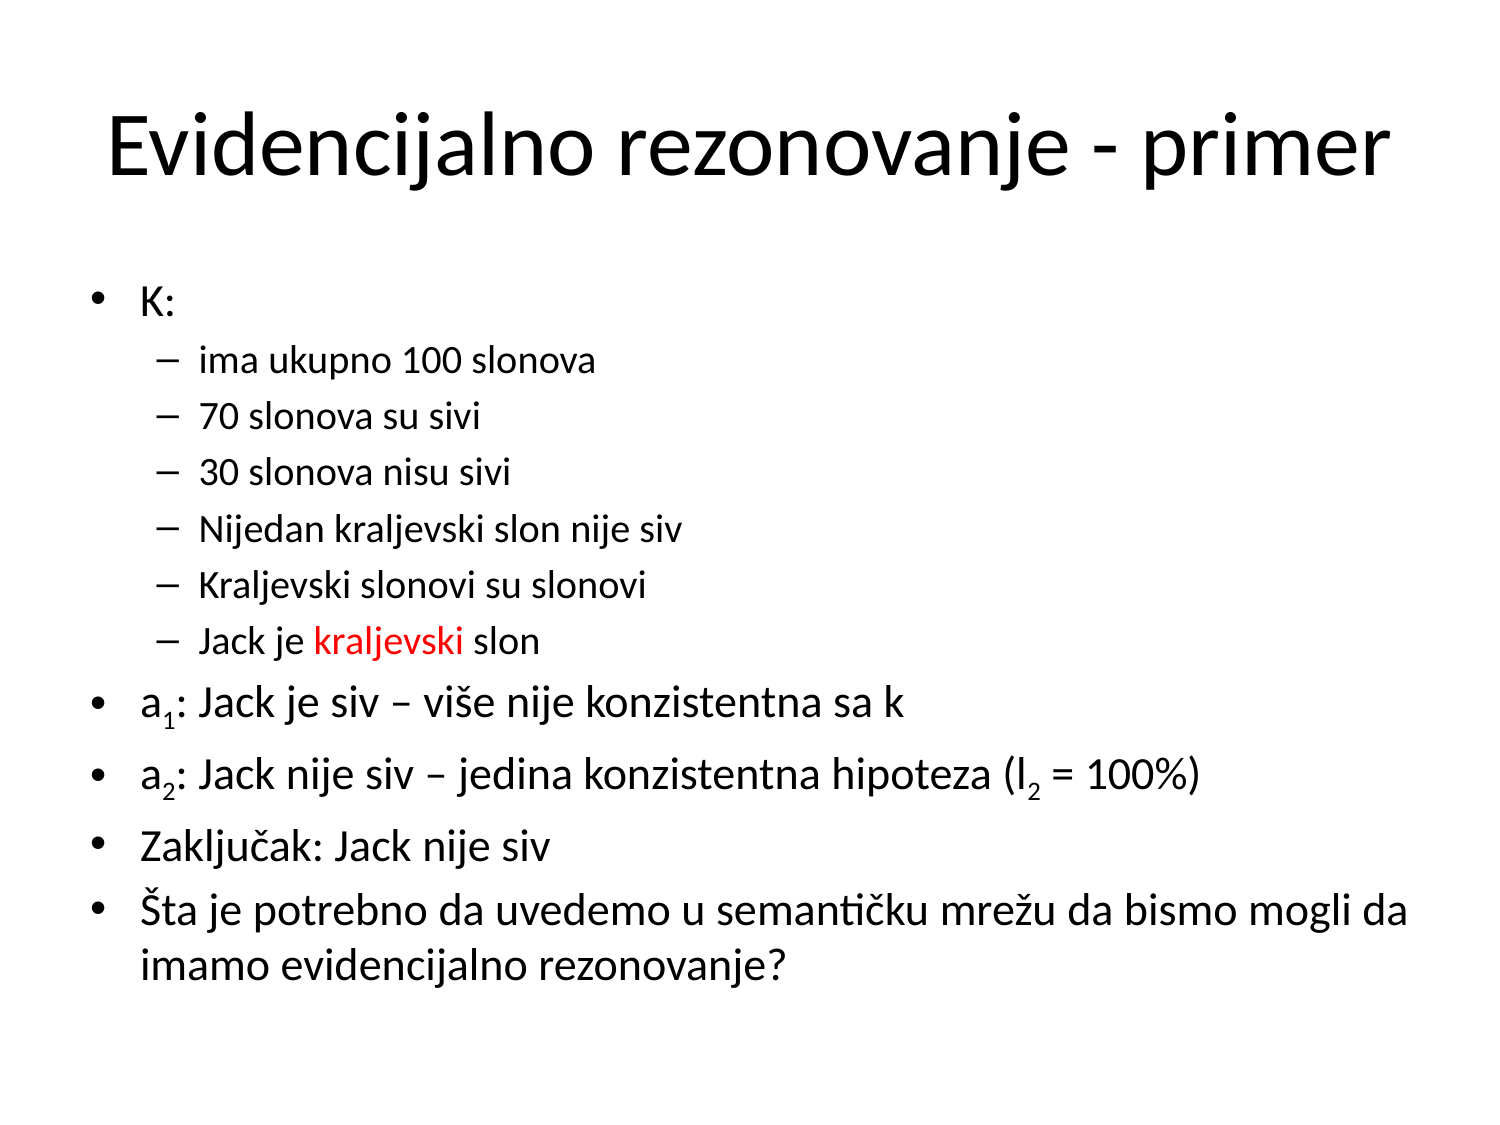

# Evidencijalno rezonovanje - primer
K:
ima ukupno 100 slonova
70 slonova su sivi
30 slonova nisu sivi
Nijedan kraljevski slon nije siv
Kraljevski slonovi su slonovi
Jack je kraljevski slon
a1: Jack je siv – više nije konzistentna sa k
a2: Jack nije siv – jedina konzistentna hipoteza (l2 = 100%)
Zaključak: Jack nije siv
Šta je potrebno da uvedemo u semantičku mrežu da bismo mogli da imamo evidencijalno rezonovanje?